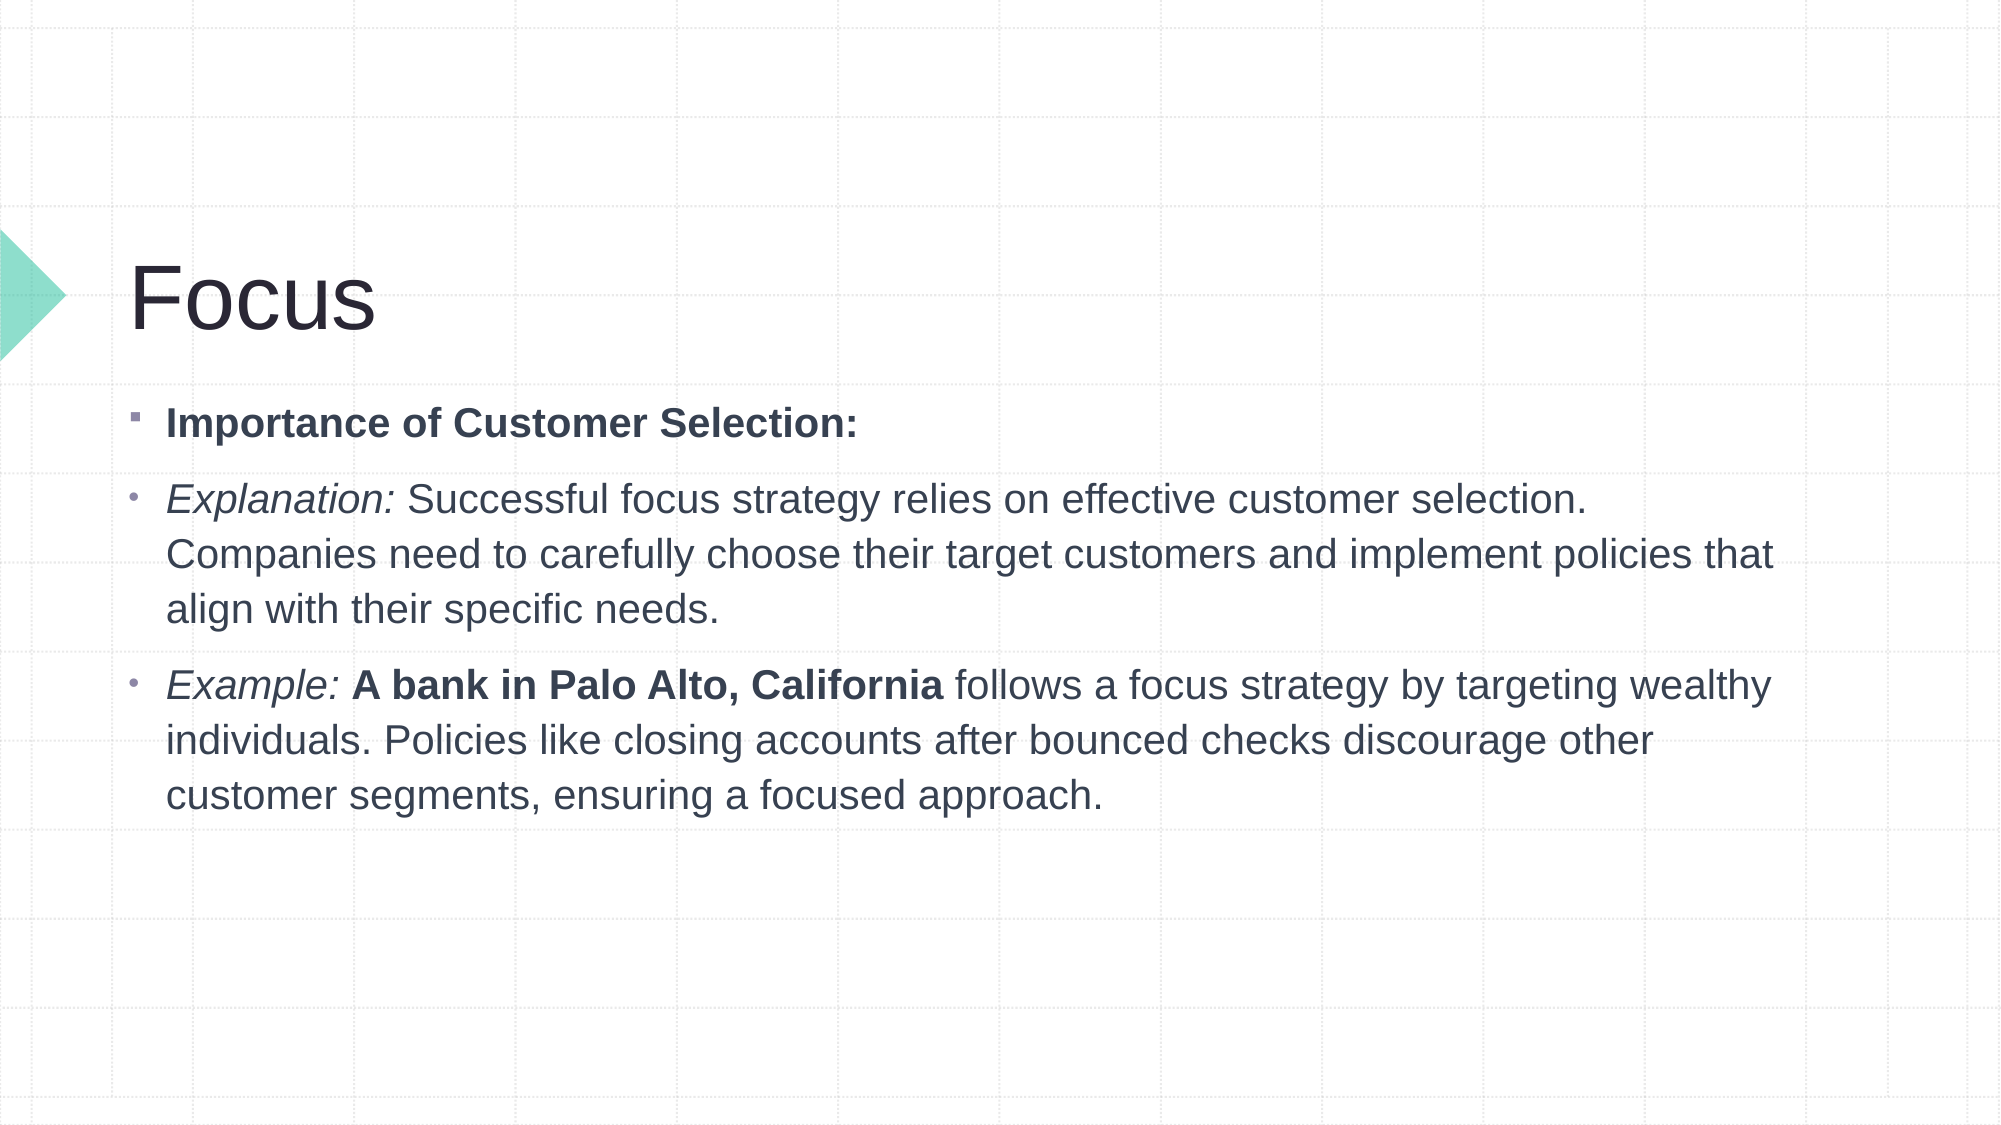

# Focus
Importance of Customer Selection:
Explanation: Successful focus strategy relies on effective customer selection. Companies need to carefully choose their target customers and implement policies that align with their specific needs.
Example: A bank in Palo Alto, California follows a focus strategy by targeting wealthy individuals. Policies like closing accounts after bounced checks discourage other customer segments, ensuring a focused approach.